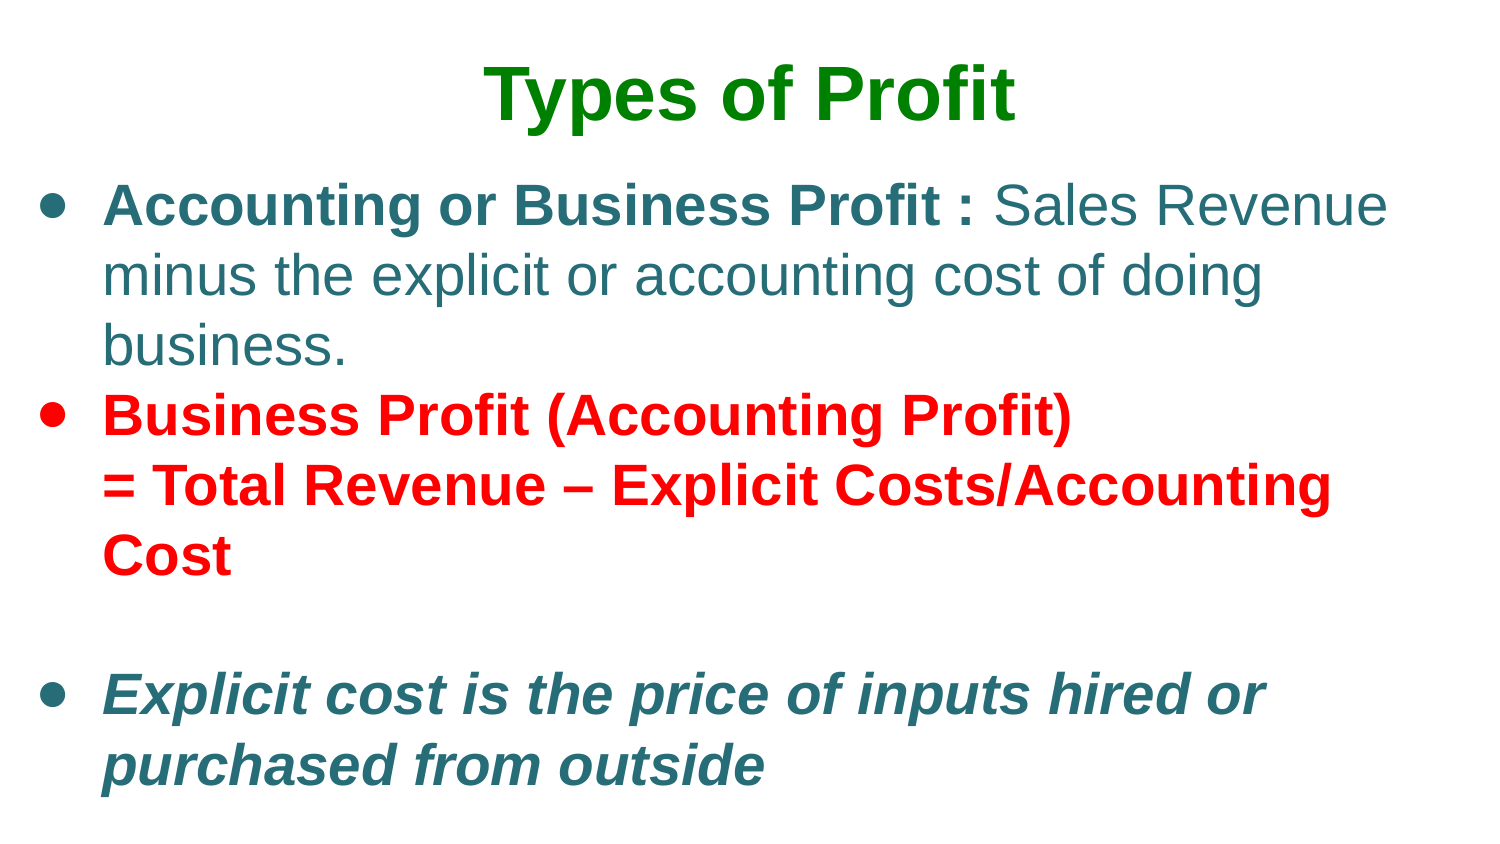

# Types of Profit
Accounting or Business Profit : Sales Revenue minus the explicit or accounting cost of doing business.
Business Profit (Accounting Profit)
= Total Revenue – Explicit Costs/Accounting Cost

Explicit cost is the price of inputs hired or purchased from outside